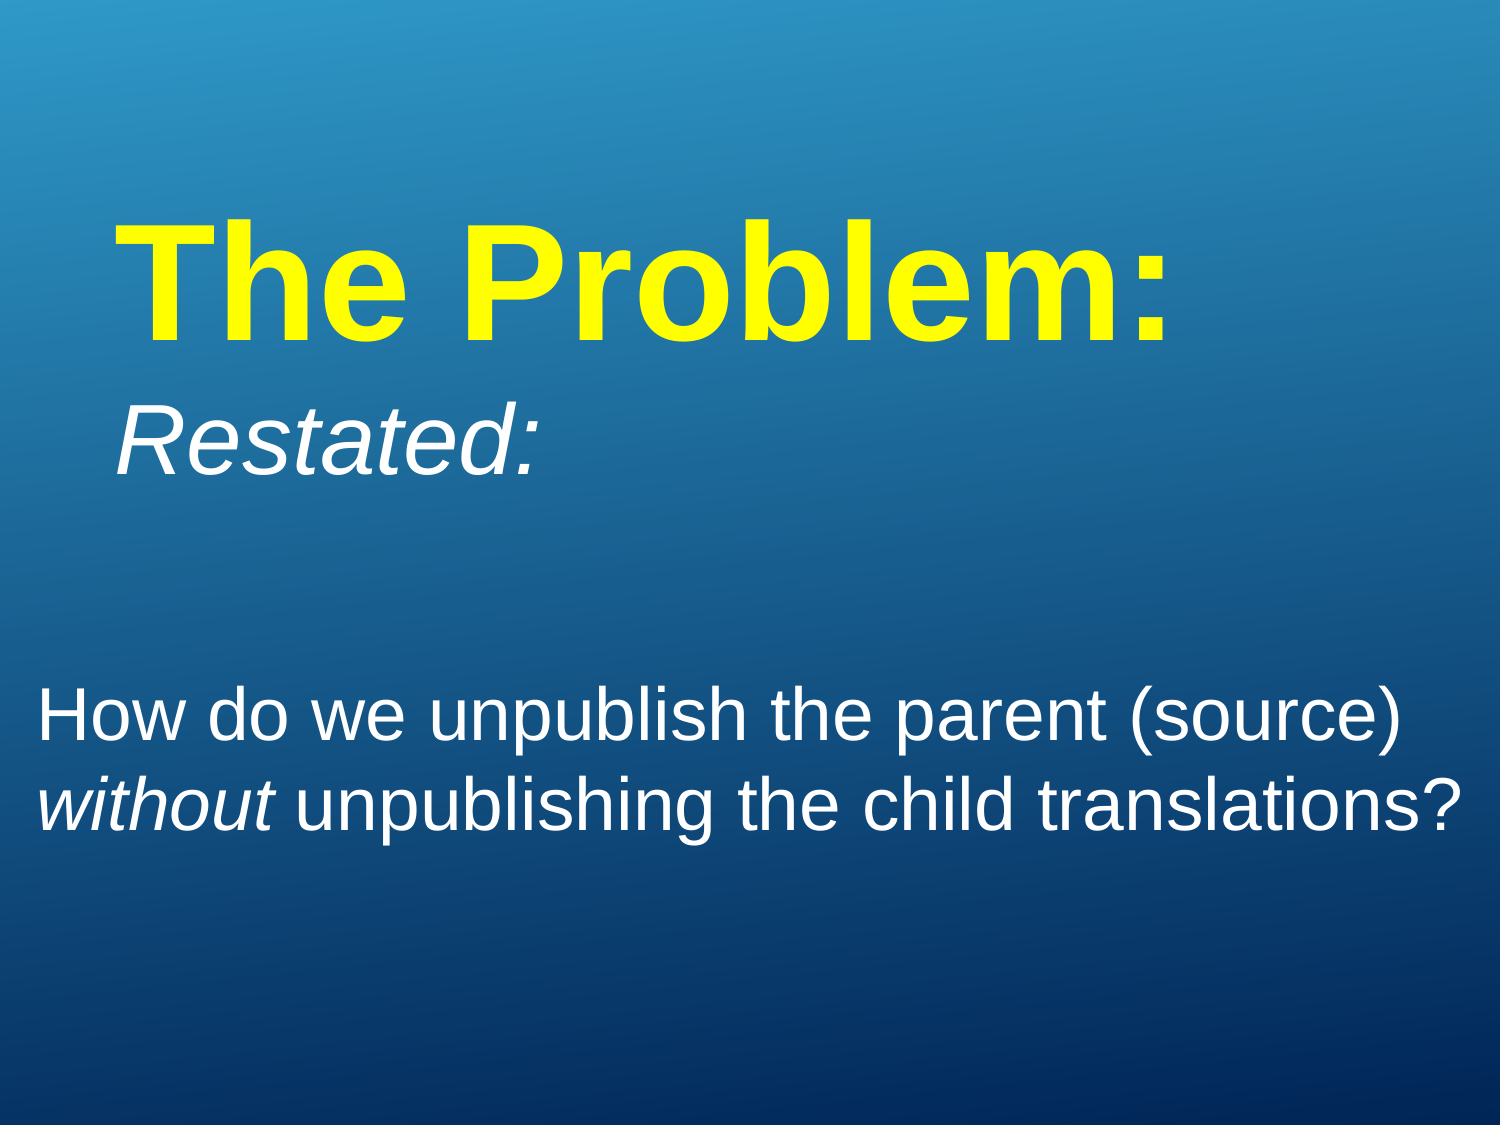

The Problem:
Restated:
How do we unpublish the parent (source)
without unpublishing the child translations?